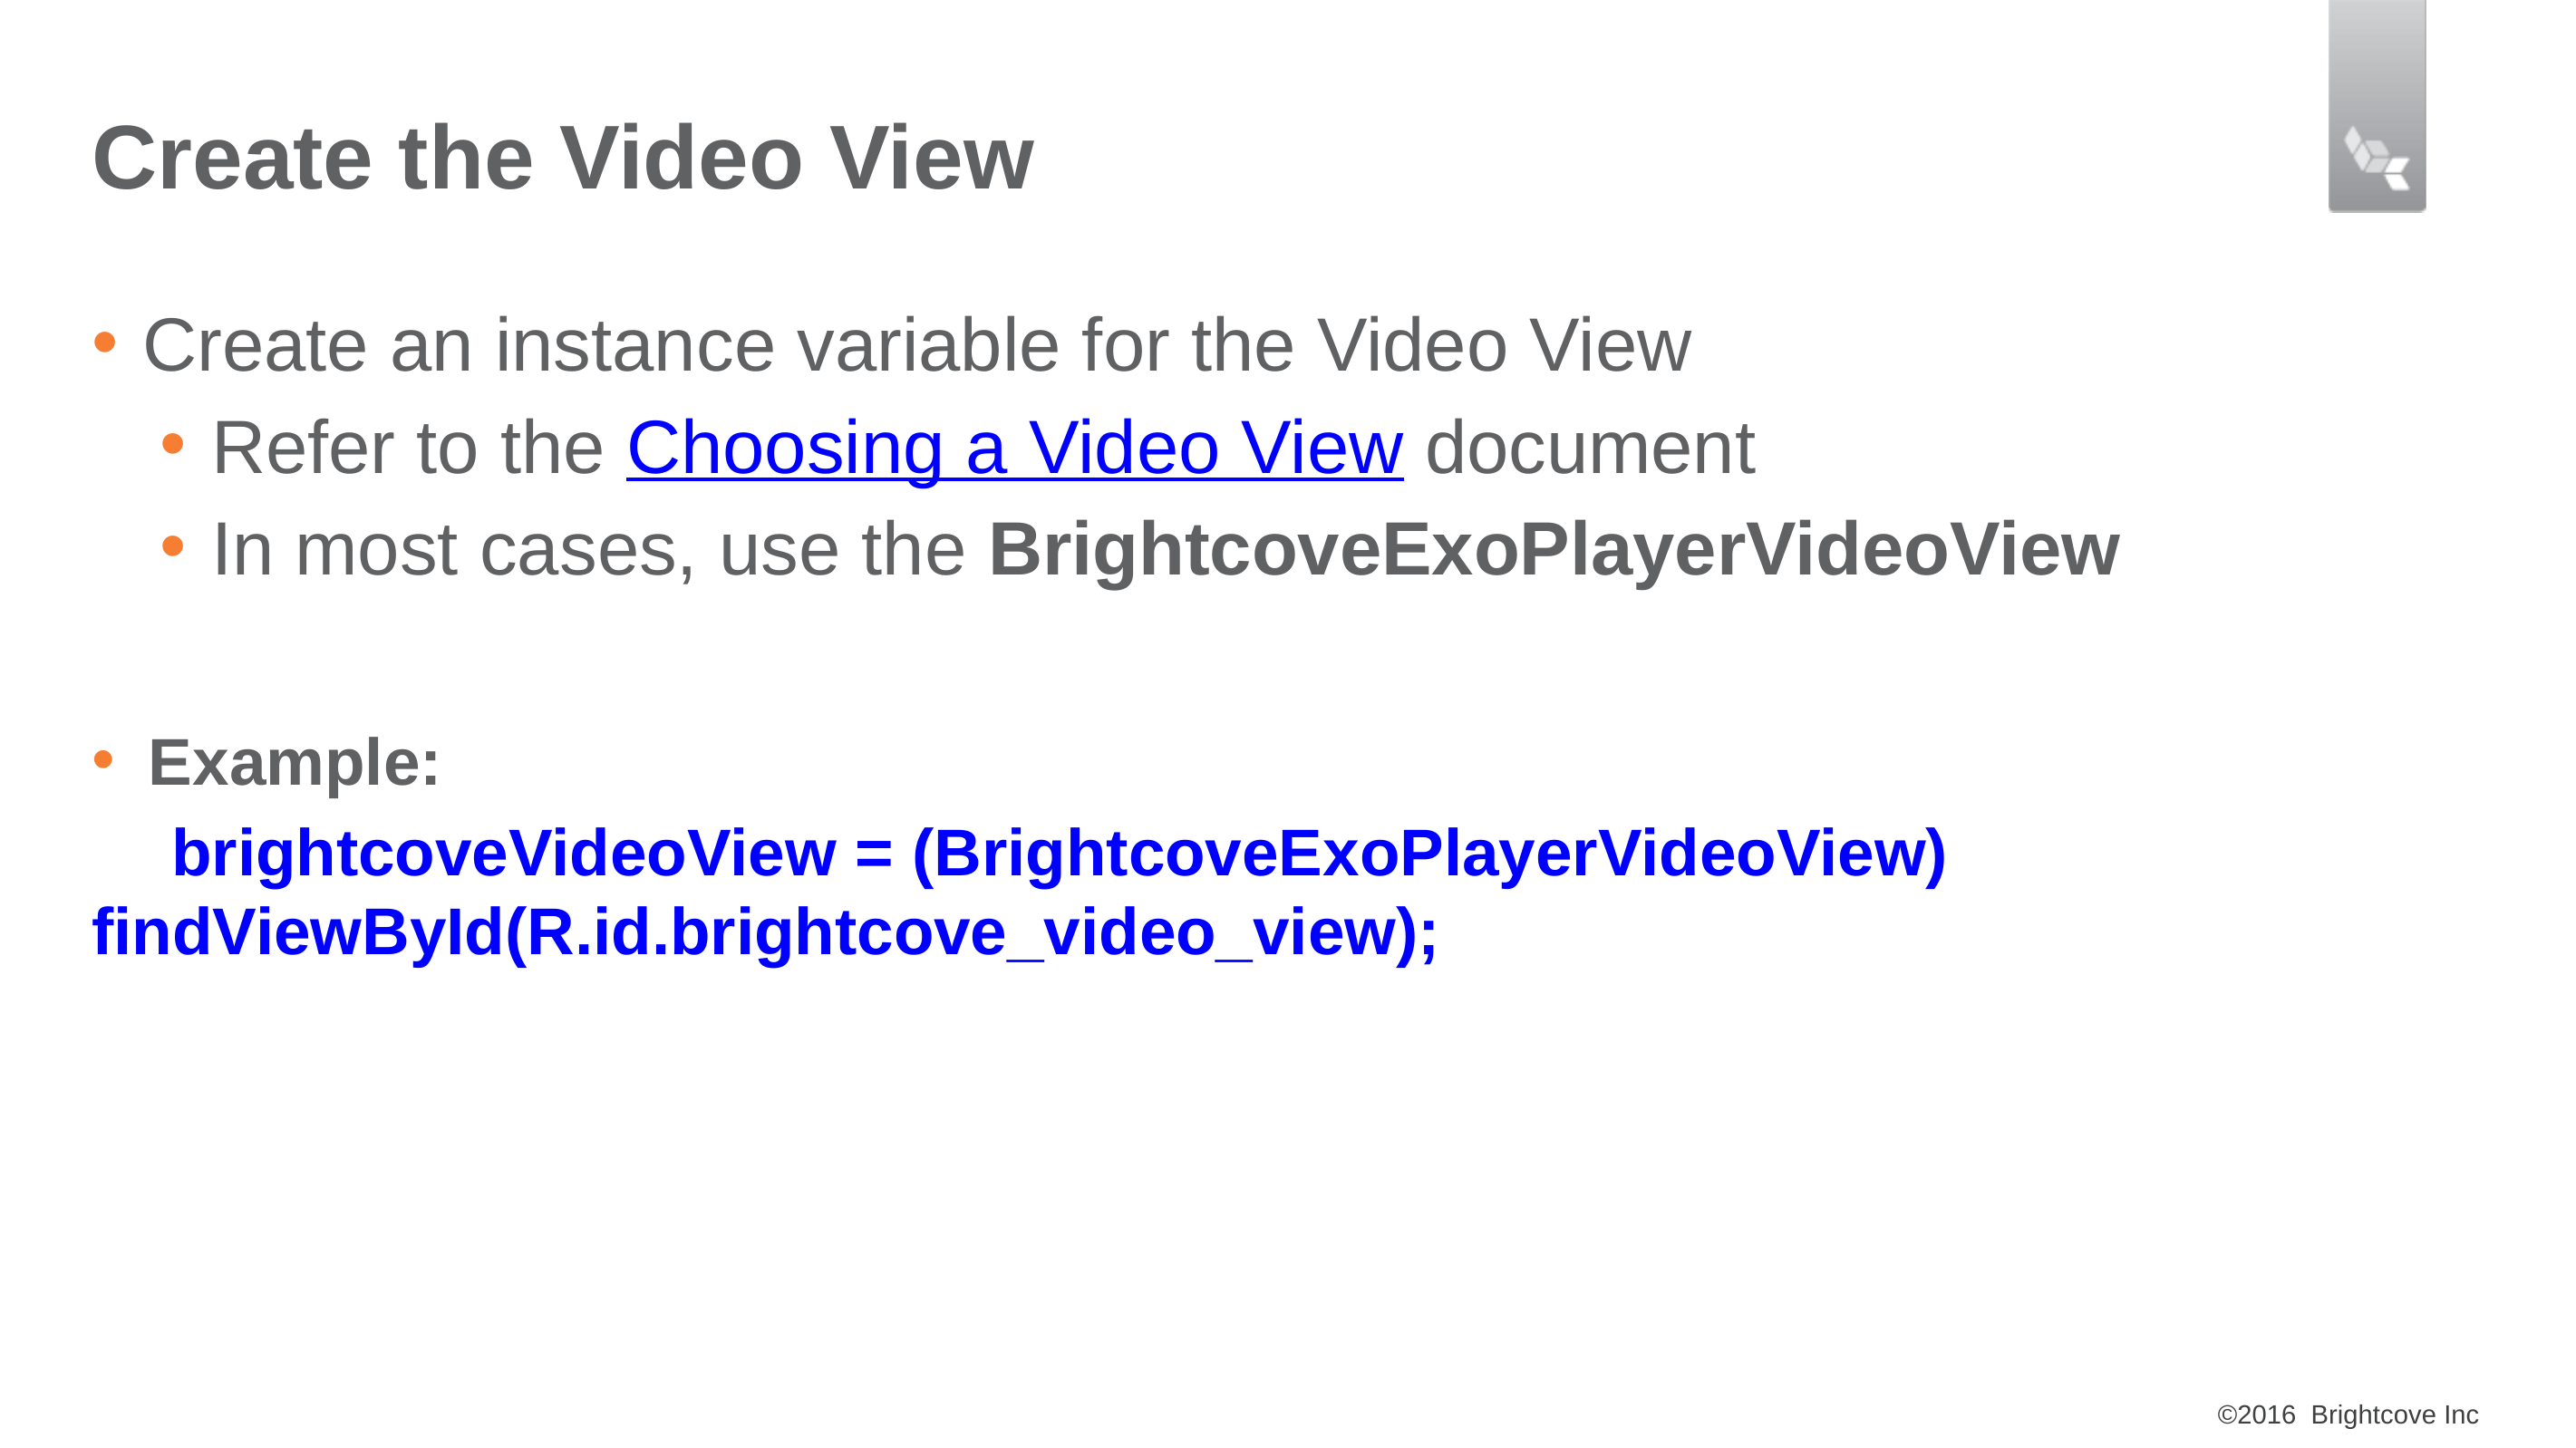

# Create the Video View
Create an instance variable for the Video View
Refer to the Choosing a Video View document
In most cases, use the BrightcoveExoPlayerVideoView

Example:
brightcoveVideoView = (BrightcoveExoPlayerVideoView) findViewById(R.id.brightcove_video_view);
27